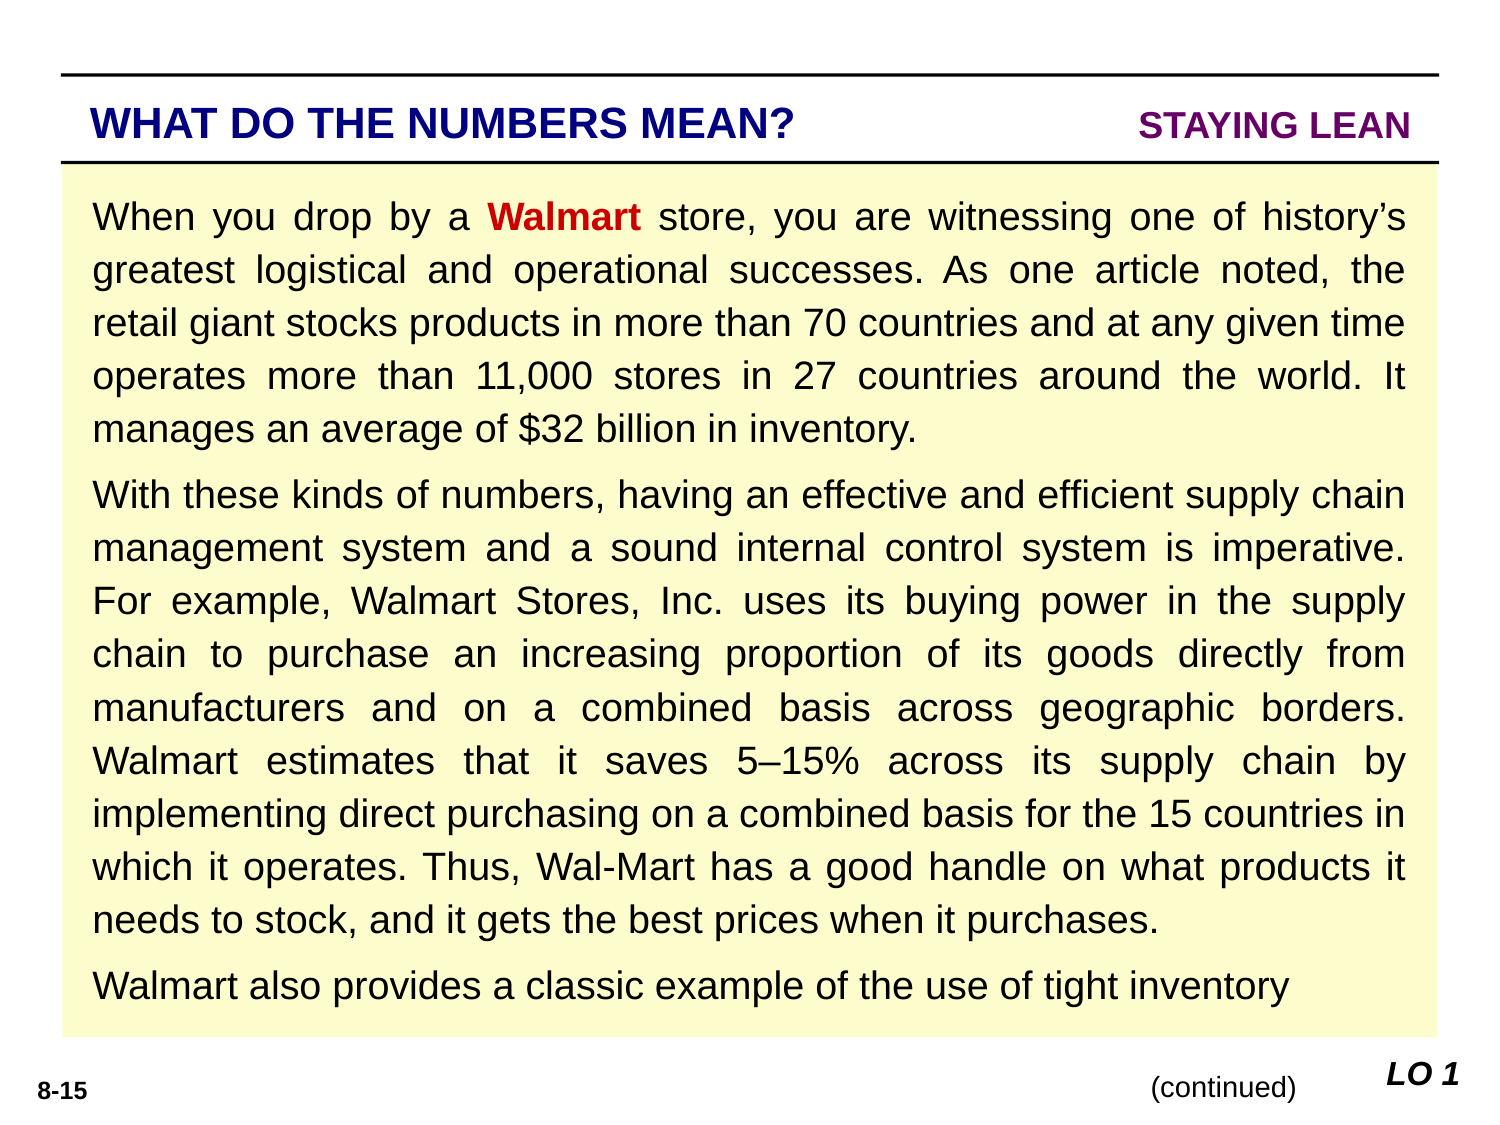

WHAT DO THE NUMBERS MEAN?  	STAYING LEAN
WHAT’S YOUR PRINCIPLE
When you drop by a Walmart store, you are witnessing one of history’s greatest logistical and operational successes. As one article noted, the retail giant stocks products in more than 70 countries and at any given time operates more than 11,000 stores in 27 countries around the world. It manages an average of $32 billion in inventory.
With these kinds of numbers, having an effective and efﬁcient supply chain management system and a sound internal control system is imperative. For example, Walmart Stores, Inc. uses its buying power in the supply chain to purchase an increasing proportion of its goods directly from manufacturers and on a combined basis across geographic borders. Walmart estimates that it saves 5–15% across its supply chain by implementing direct purchasing on a combined basis for the 15 countries in which it operates. Thus, Wal-Mart has a good handle on what products it needs to stock, and it gets the best prices when it purchases.
Walmart also provides a classic example of the use of tight inventory

LO 1
(continued)